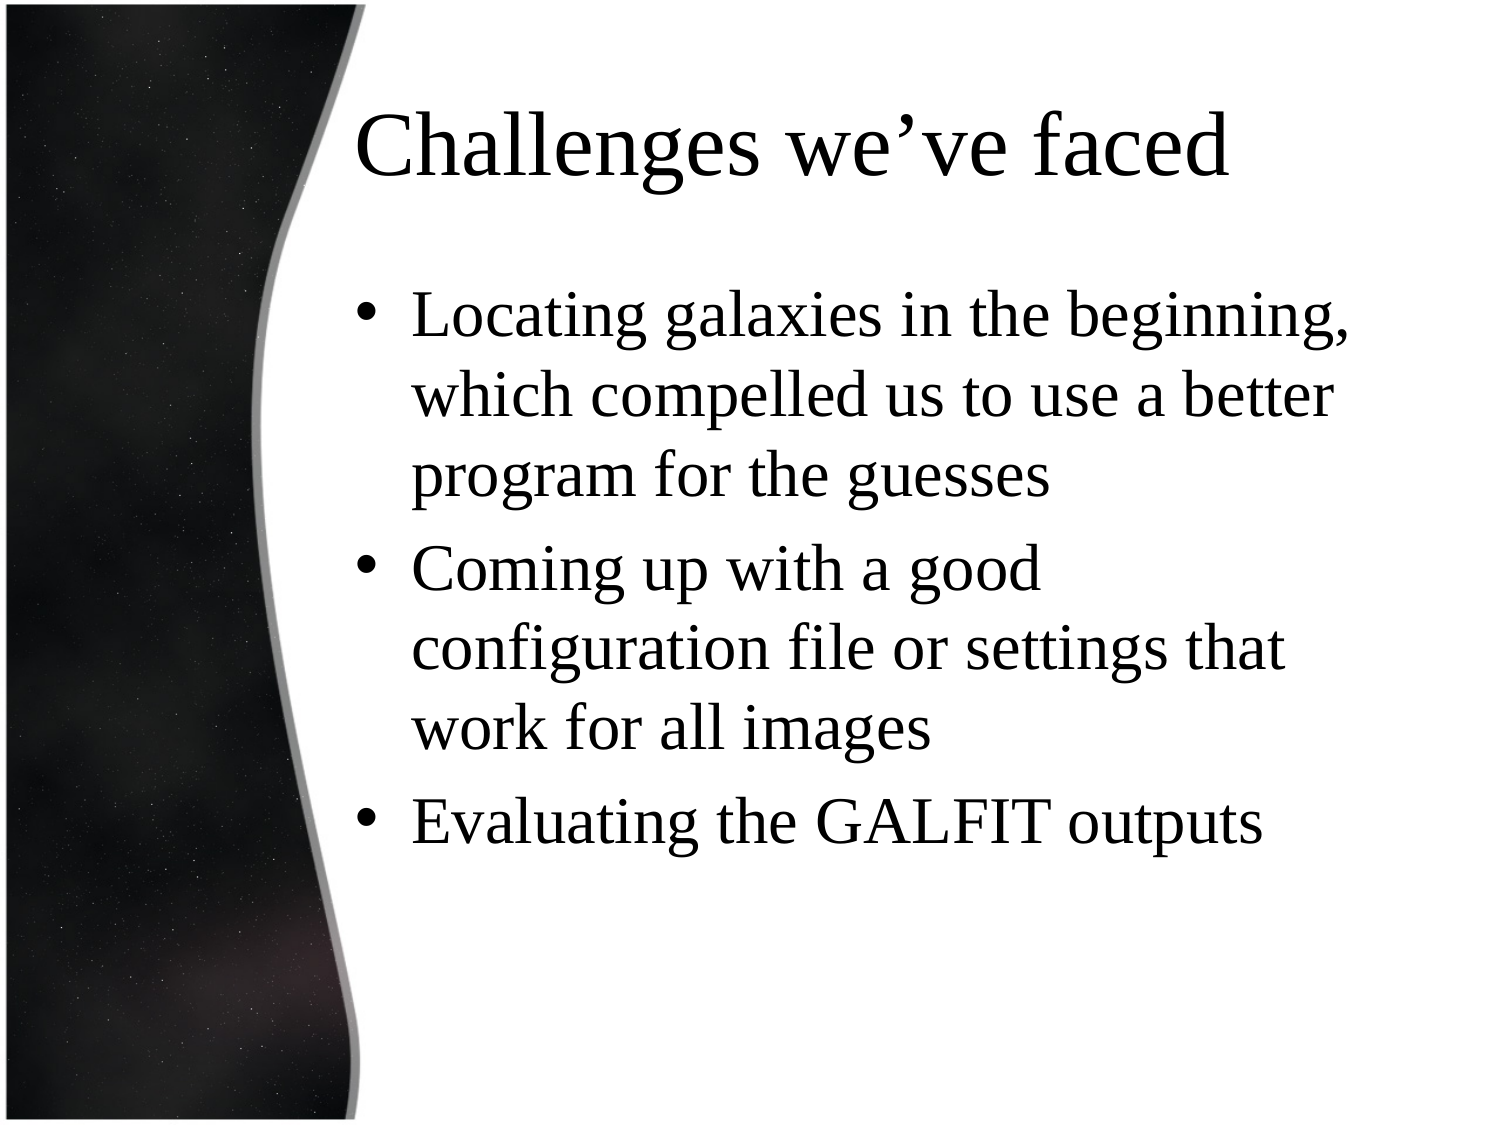

# Challenges we’ve faced
Locating galaxies in the beginning, which compelled us to use a better program for the guesses
Coming up with a good configuration file or settings that work for all images
Evaluating the GALFIT outputs